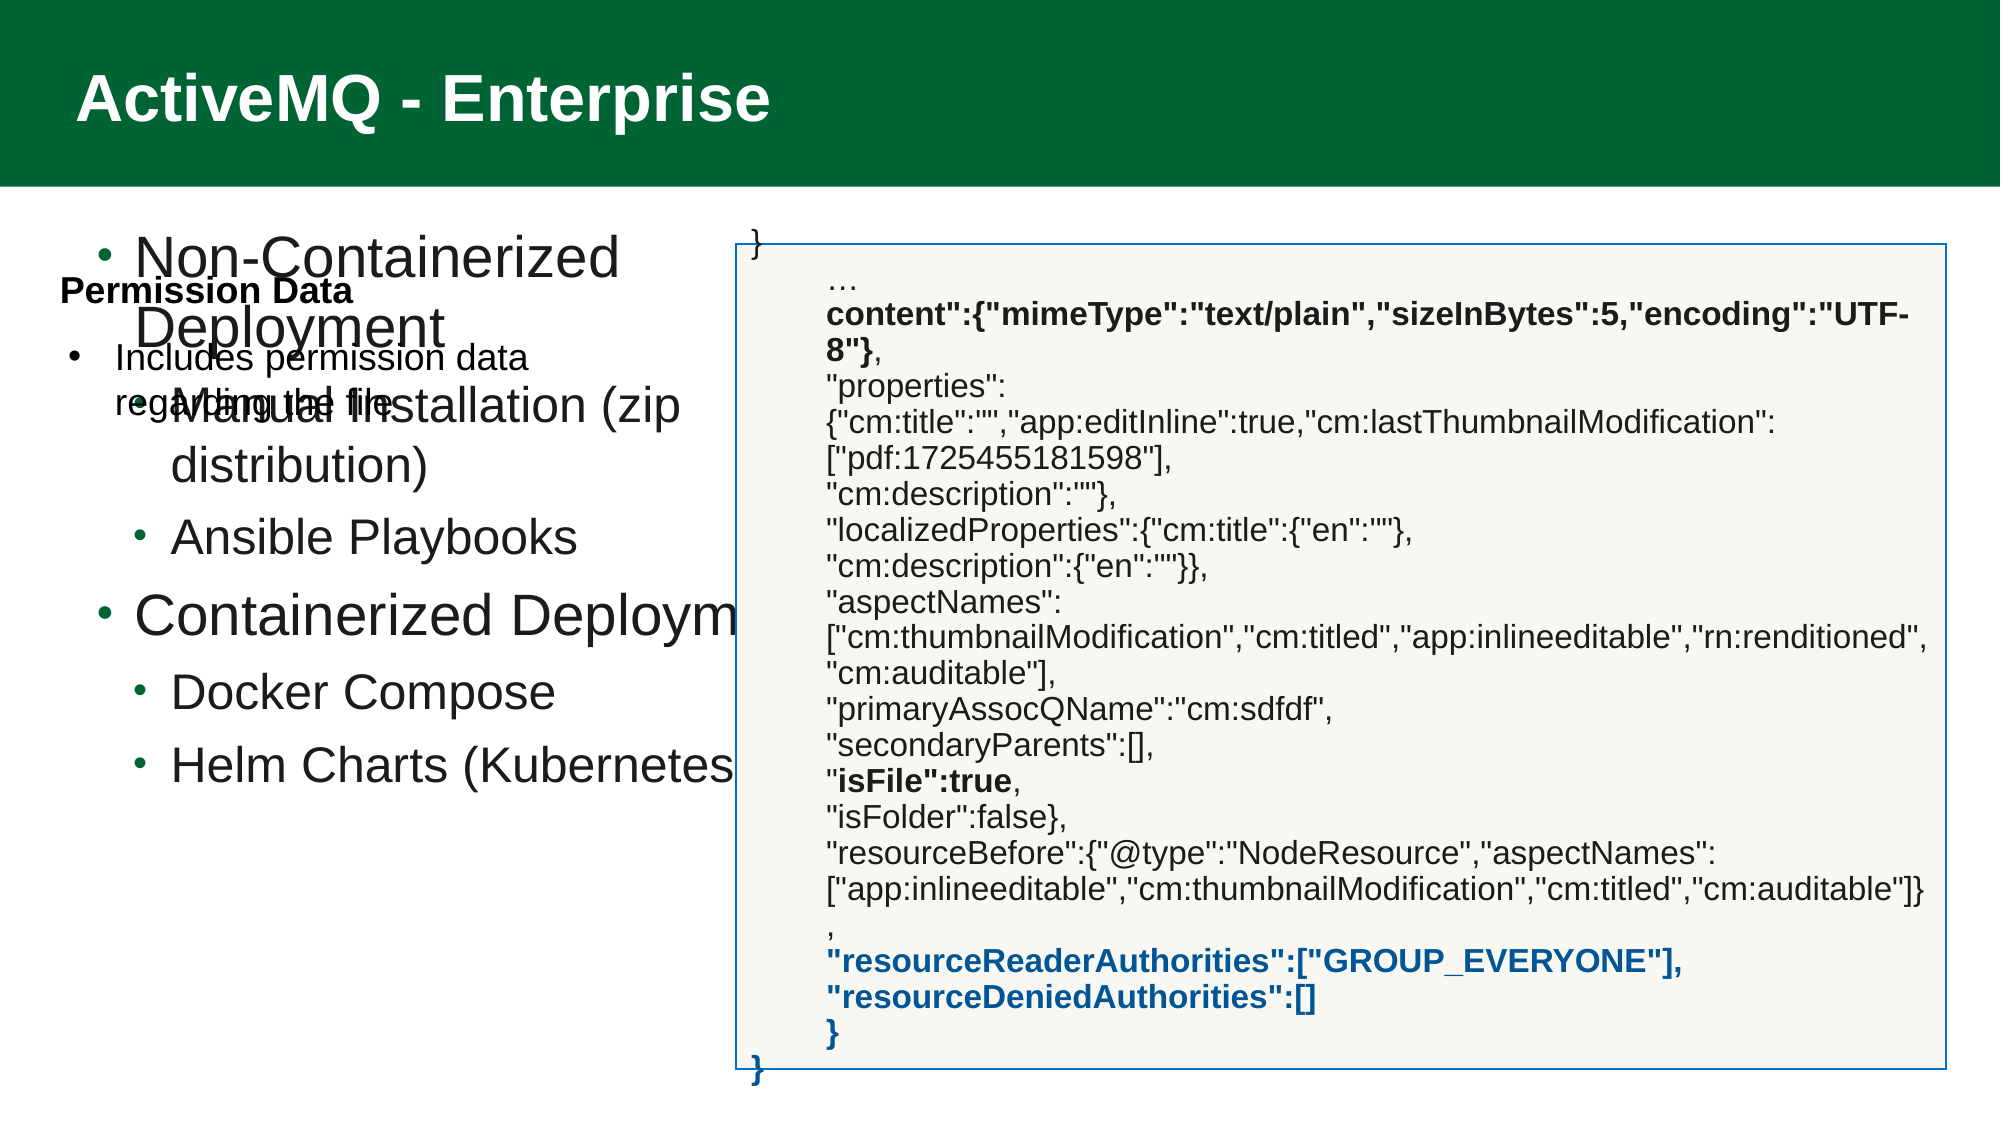

# ActiveMQ - Enterprise
Non-Containerized Deployment
Manual Installation (zip distribution)
Ansible Playbooks
Containerized Deployments
Docker Compose
Helm Charts (Kubernetes)
}
…
content":{"mimeType":"text/plain","sizeInBytes":5,"encoding":"UTF-8"},
"properties":{"cm:title":"","app:editInline":true,"cm:lastThumbnailModification":["pdf:1725455181598"],
"cm:description":""},
"localizedProperties":{"cm:title":{"en":""},
"cm:description":{"en":""}},
"aspectNames":["cm:thumbnailModification","cm:titled","app:inlineeditable","rn:renditioned","cm:auditable"],
"primaryAssocQName":"cm:sdfdf",
"secondaryParents":[],
"isFile":true,
"isFolder":false},
"resourceBefore":{"@type":"NodeResource","aspectNames":["app:inlineeditable","cm:thumbnailModification","cm:titled","cm:auditable"]},
"resourceReaderAuthorities":["GROUP_EVERYONE"],
"resourceDeniedAuthorities":[]
}
}
Permission Data
Includes permission data regarding the file